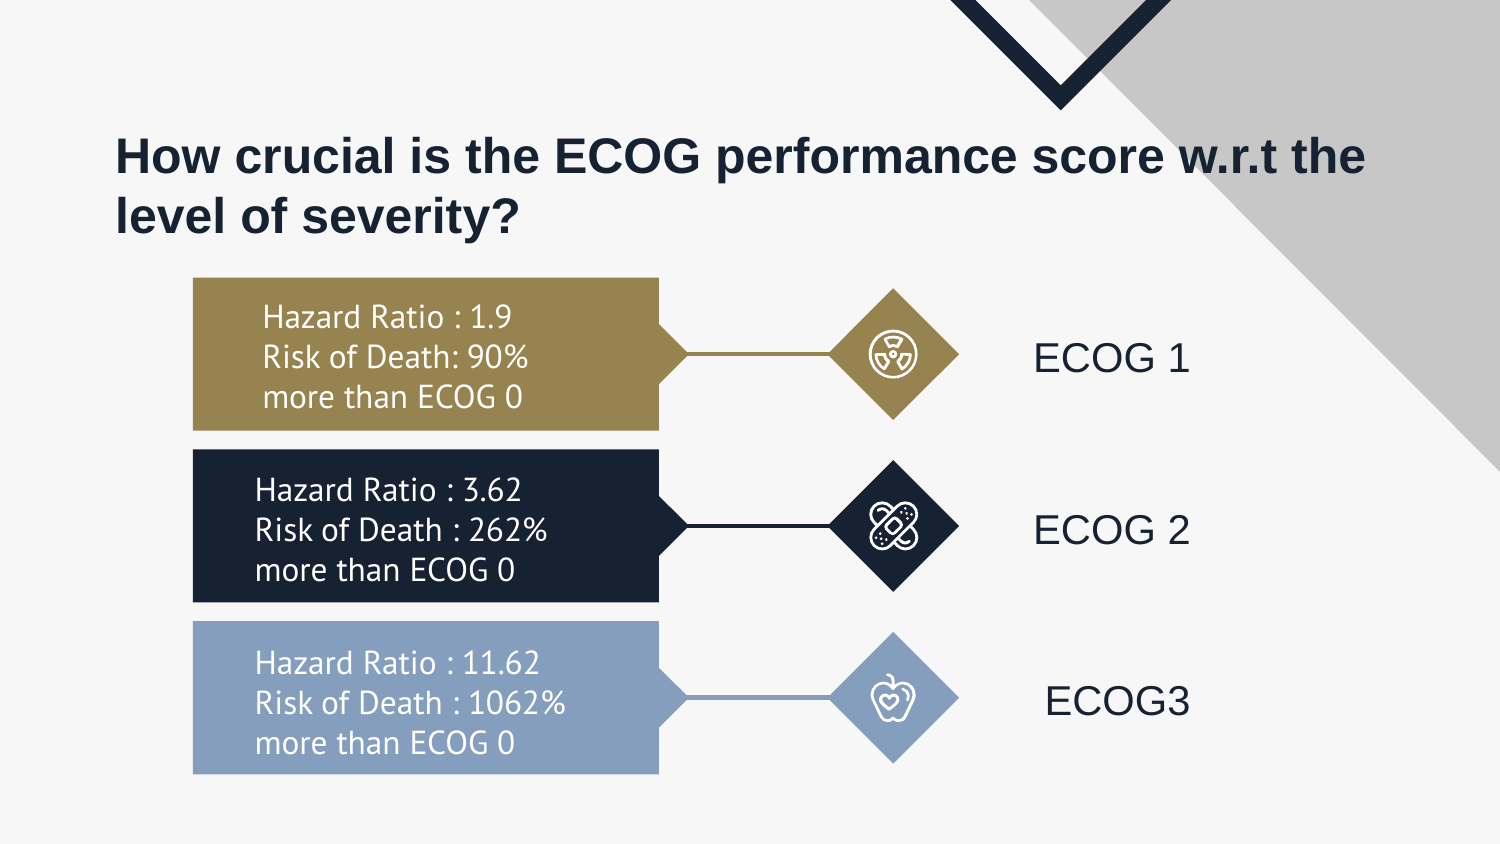

# How crucial is the ECOG performance score w.r.t the level of severity?

Hazard Ratio : 1.9
Risk of Death: 90% more than ECOG 0

ECOG 1

Hazard Ratio : 3.62
Risk of Death : 262% more than ECOG 0

ECOG 2

Hazard Ratio : 11.62
Risk of Death : 1062% more than ECOG 0

ECOG3